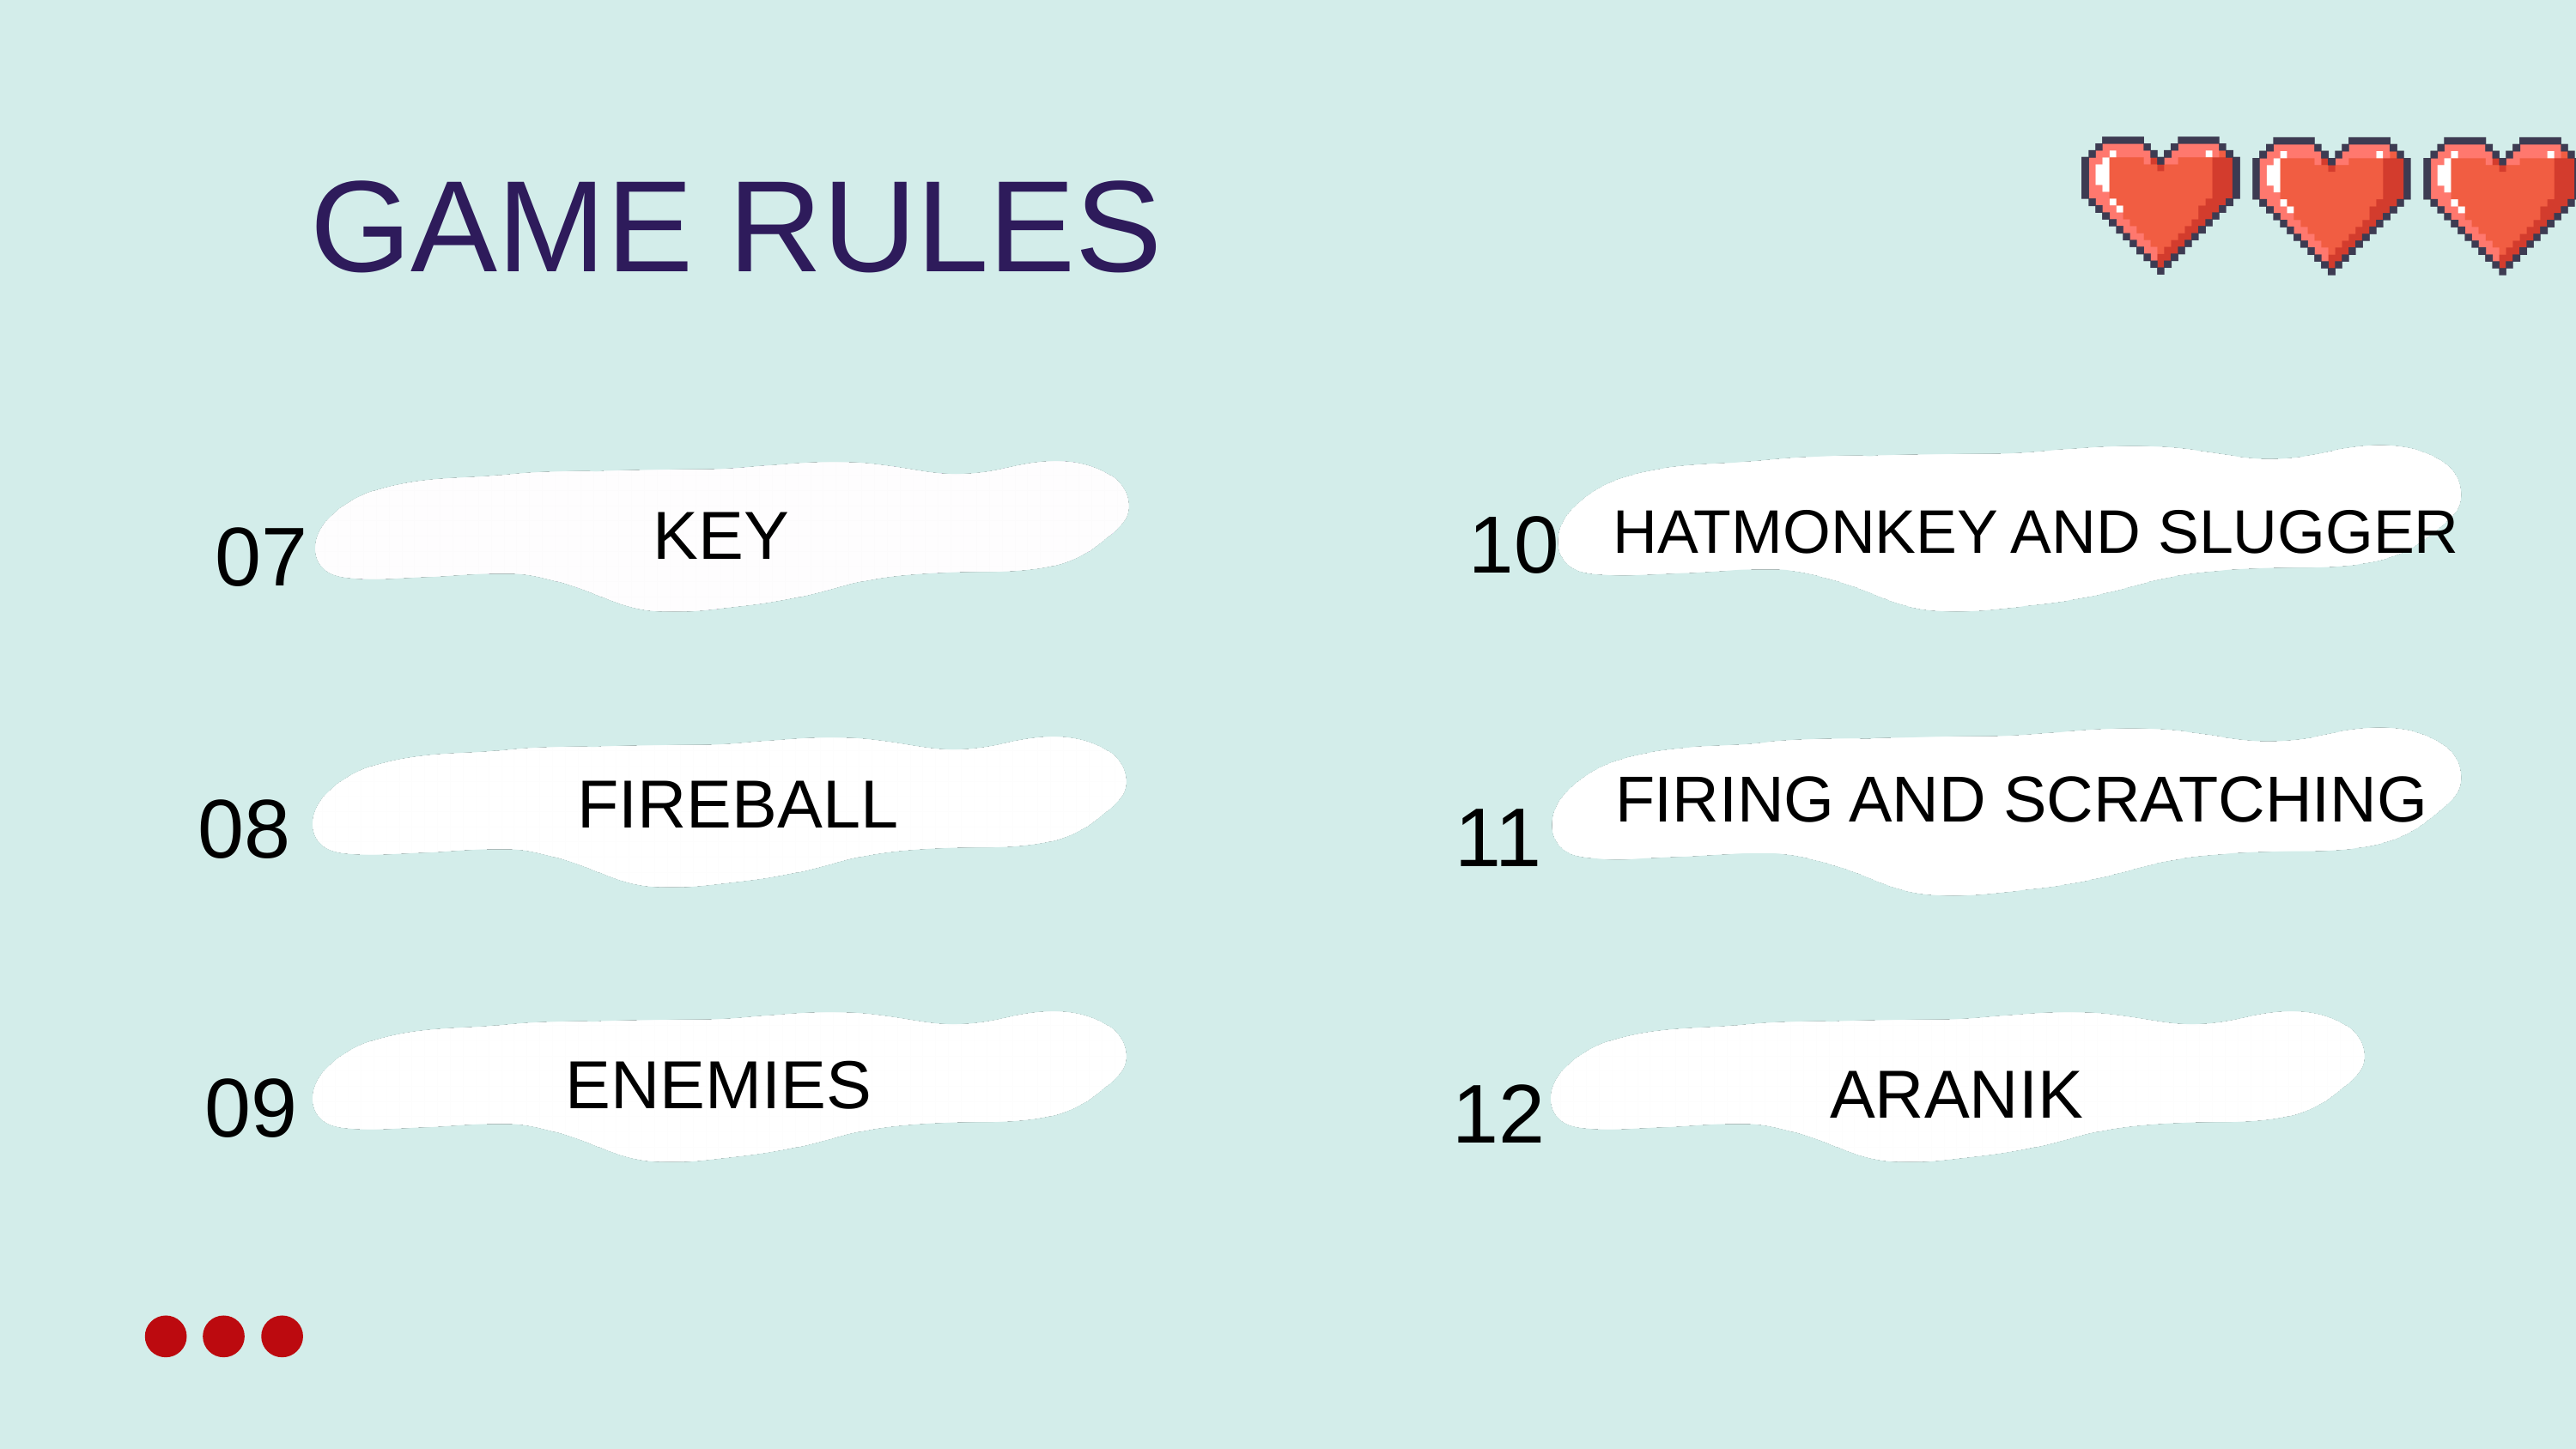

GAME RULES

10
KEY
HATMONKEY AND SLUGGER
07

FIRING AND SCRATCHING
FIREBALL
08
11

ENEMIES
09
ARANIK
12